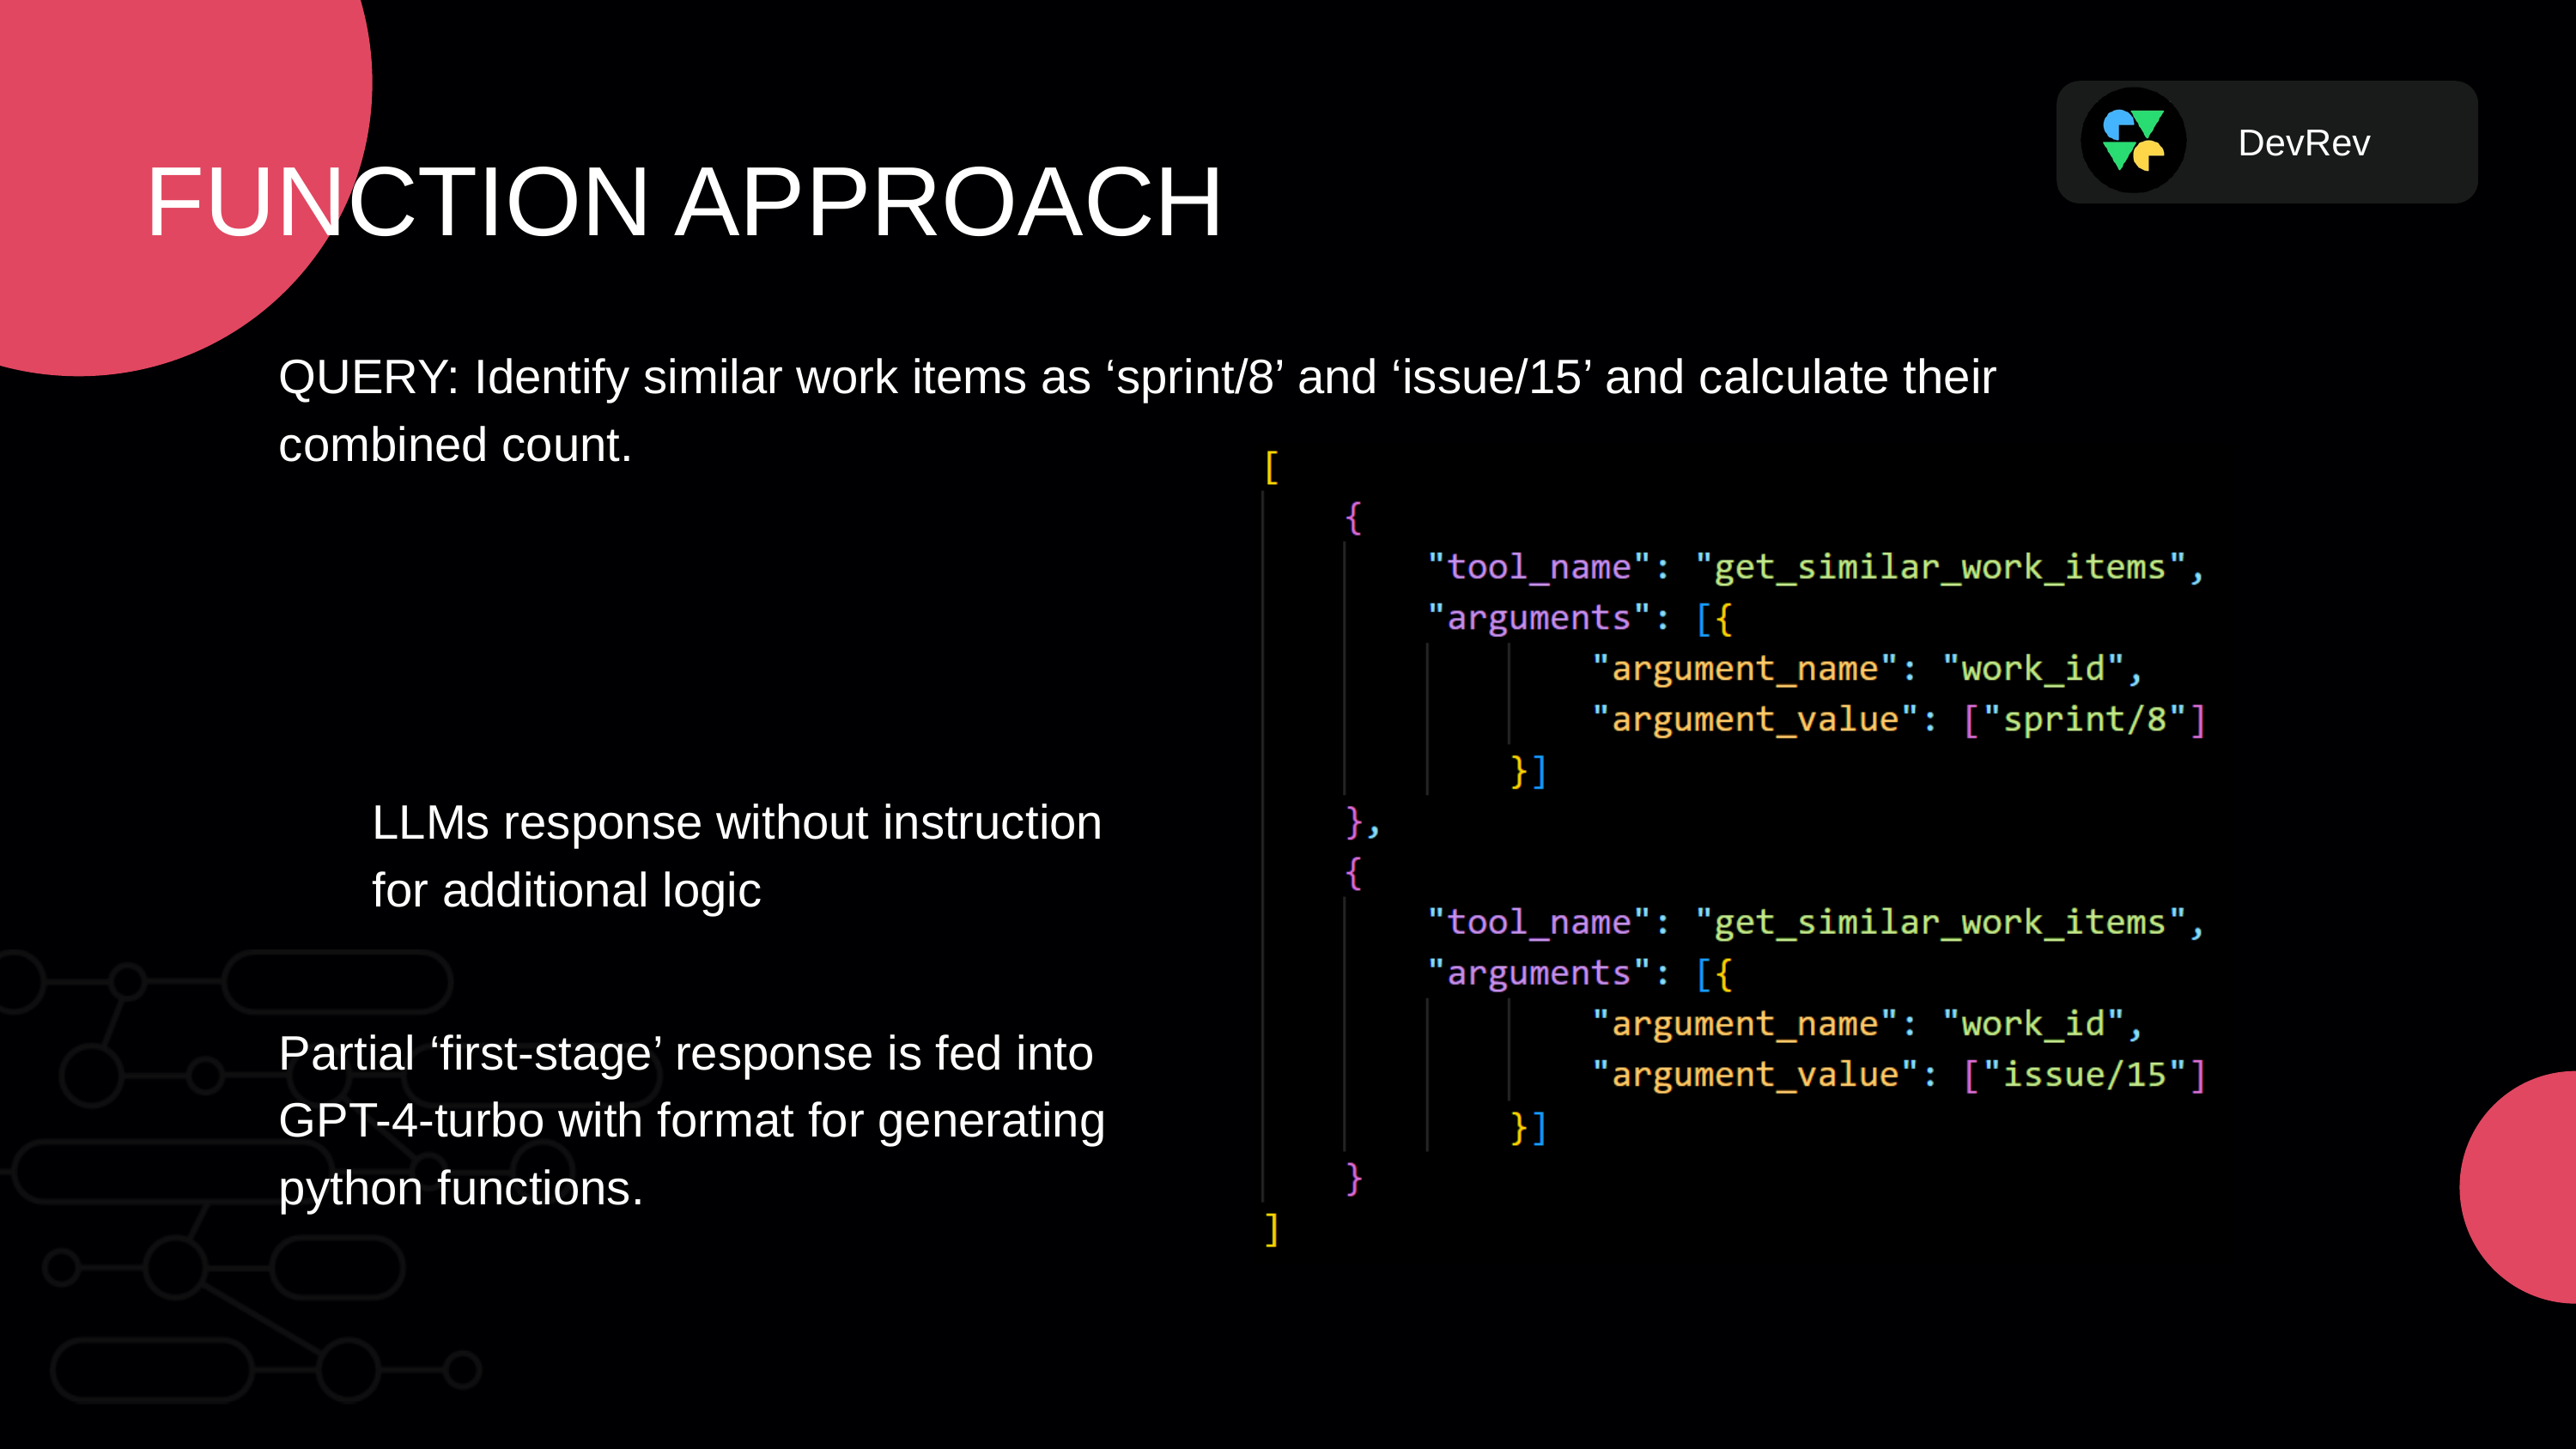

DevRev
FUNCTION APPROACH
QUERY: Identify similar work items as ‘sprint/8’ and ‘issue/15’ and calculate their combined count.

LLMs response without instruction for additional logic

Partial ‘first-stage’ response is fed into GPT-4-turbo with format for generating python functions.